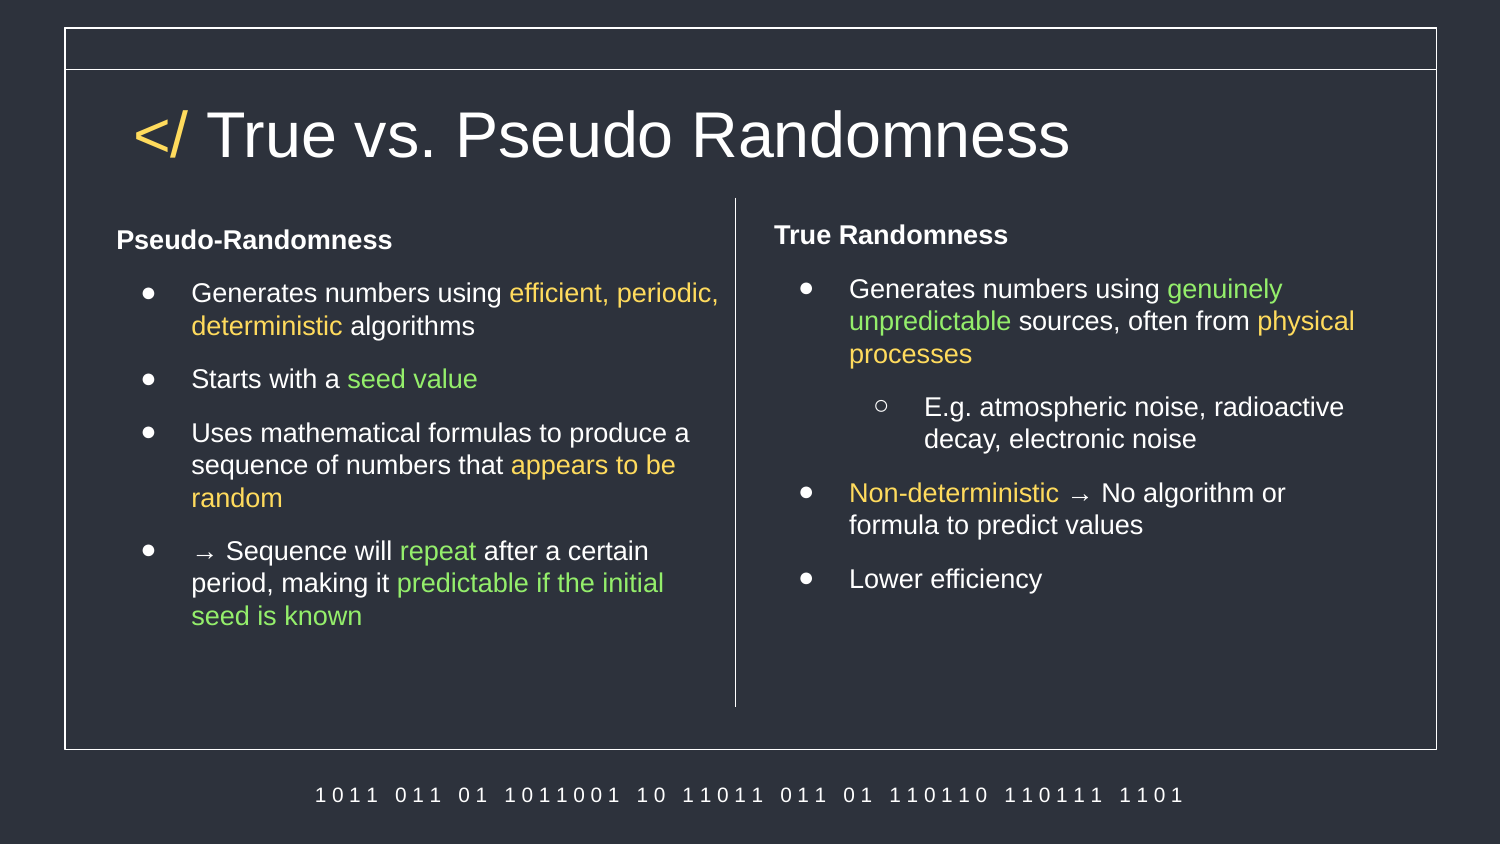

# </ True vs. Pseudo Randomness
True Randomness
Generates numbers using genuinely unpredictable sources, often from physical processes
E.g. atmospheric noise, radioactive decay, electronic noise
Non-deterministic → No algorithm or formula to predict values
Lower efficiency
Pseudo-Randomness
Generates numbers using efficient, periodic, deterministic algorithms
Starts with a seed value
Uses mathematical formulas to produce a sequence of numbers that appears to be random
→ Sequence will repeat after a certain period, making it predictable if the initial seed is known